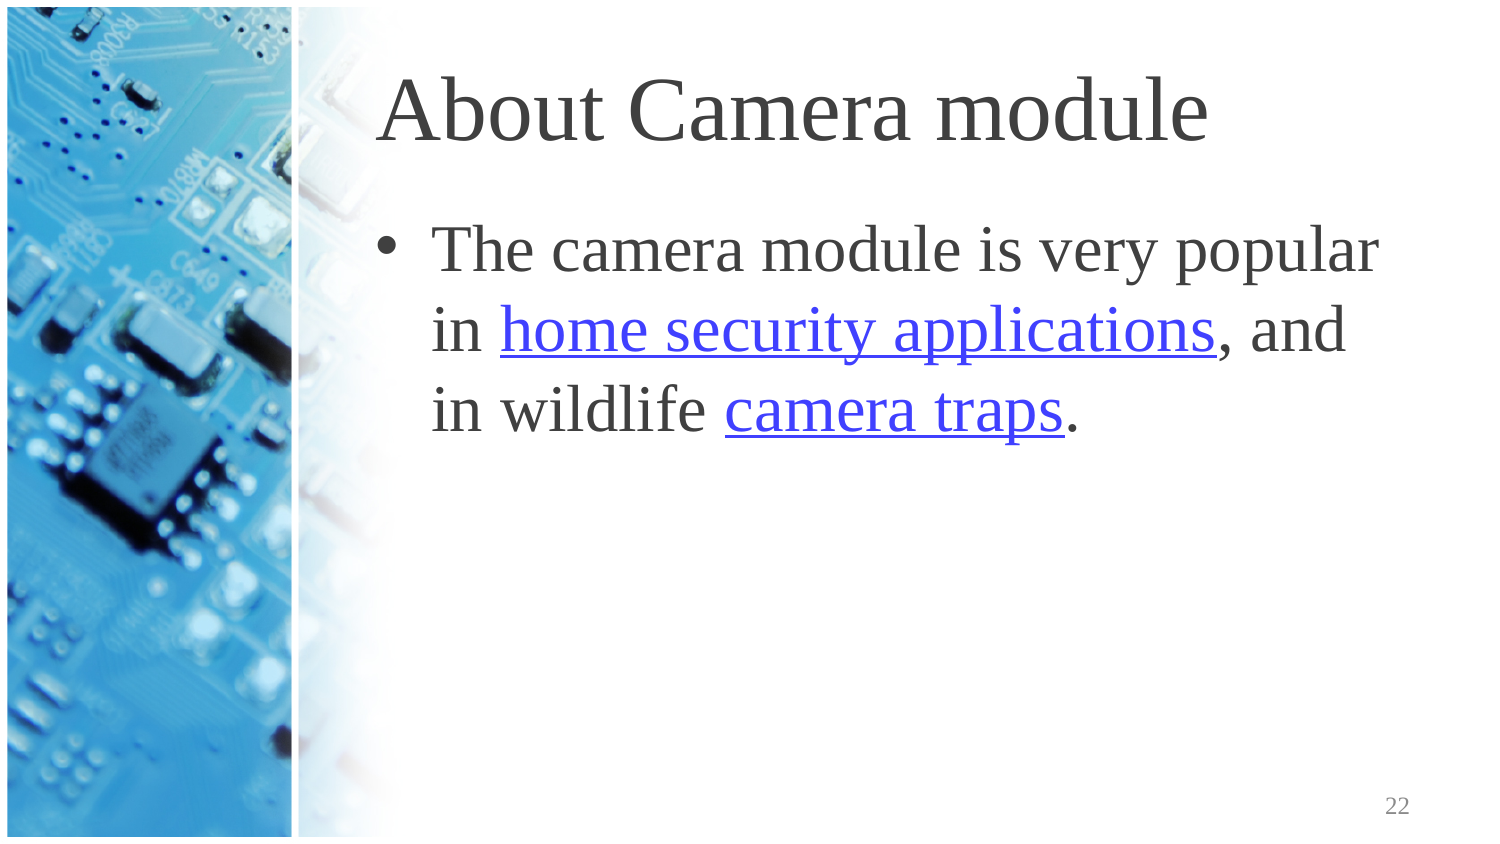

# About Camera module
The camera module is very popular in home security applications, and in wildlife camera traps.
22